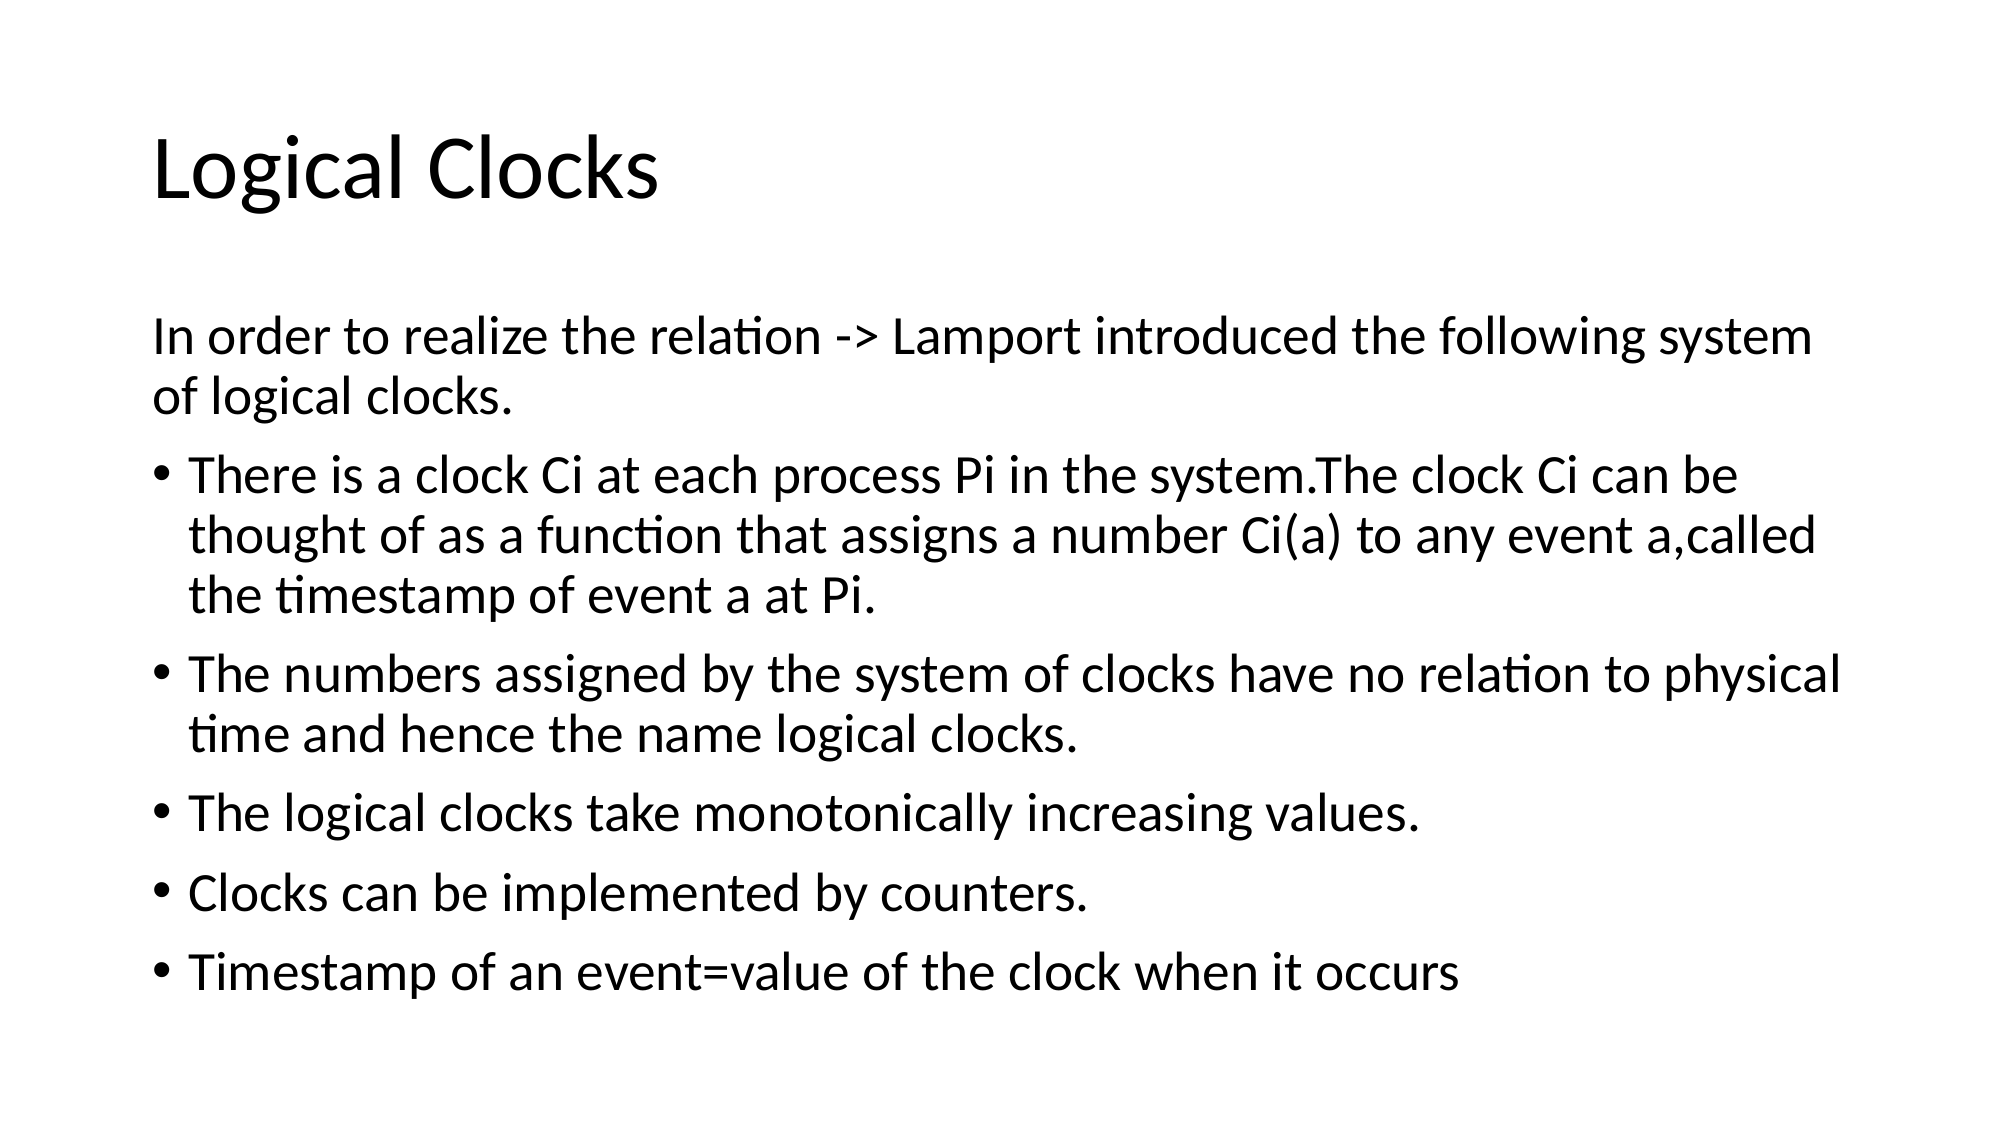

# Logical Clocks
In order to realize the relation -> Lamport introduced the following system of logical clocks.
There is a clock Ci at each process Pi in the system.The clock Ci can be thought of as a function that assigns a number Ci(a) to any event a,called the timestamp of event a at Pi.
The numbers assigned by the system of clocks have no relation to physical time and hence the name logical clocks.
The logical clocks take monotonically increasing values.
Clocks can be implemented by counters.
Timestamp of an event=value of the clock when it occurs